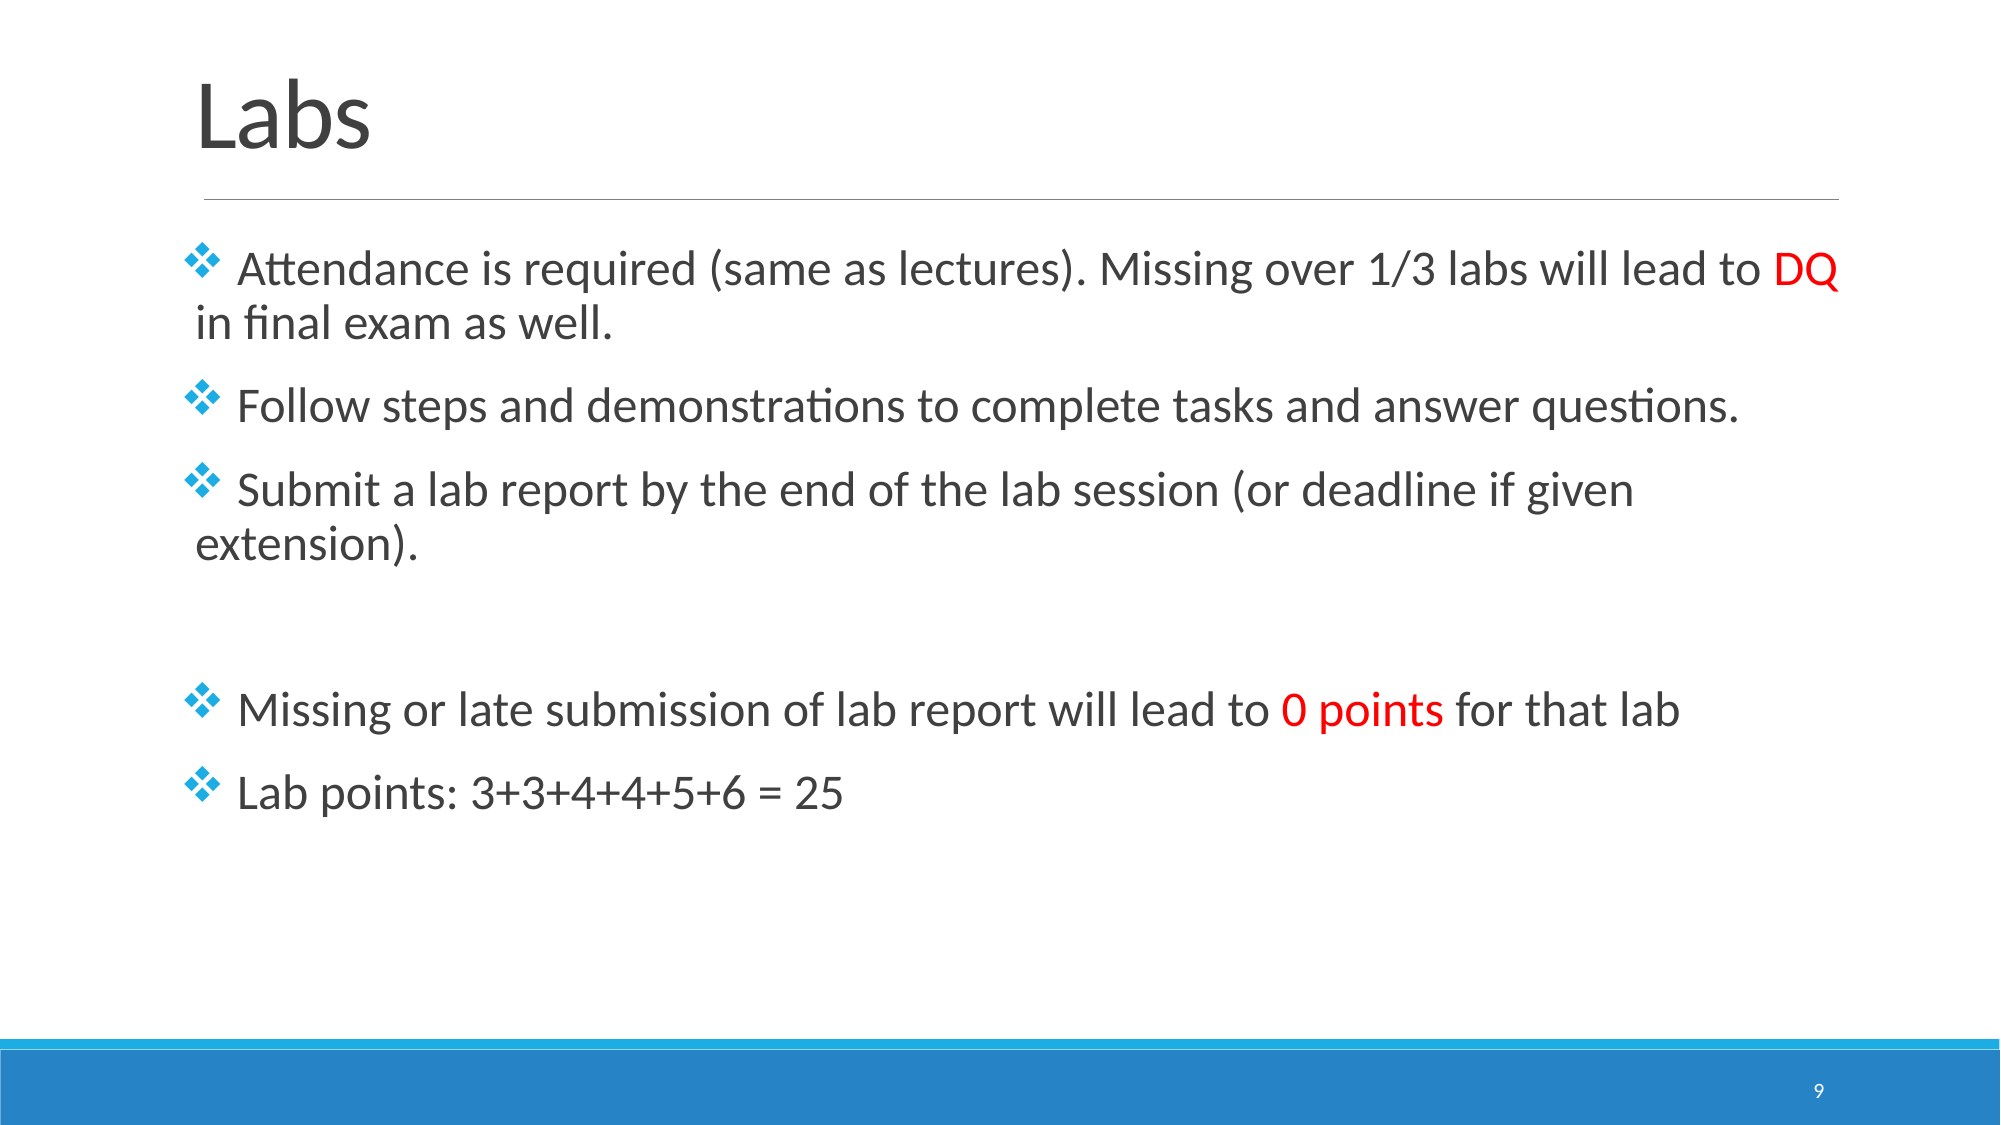

# Labs
 Attendance is required (same as lectures). Missing over 1/3 labs will lead to DQ in final exam as well.
 Follow steps and demonstrations to complete tasks and answer questions.
 Submit a lab report by the end of the lab session (or deadline if given extension).

 Missing or late submission of lab report will lead to 0 points for that lab
 Lab points: 3+3+4+4+5+6 = 25
9